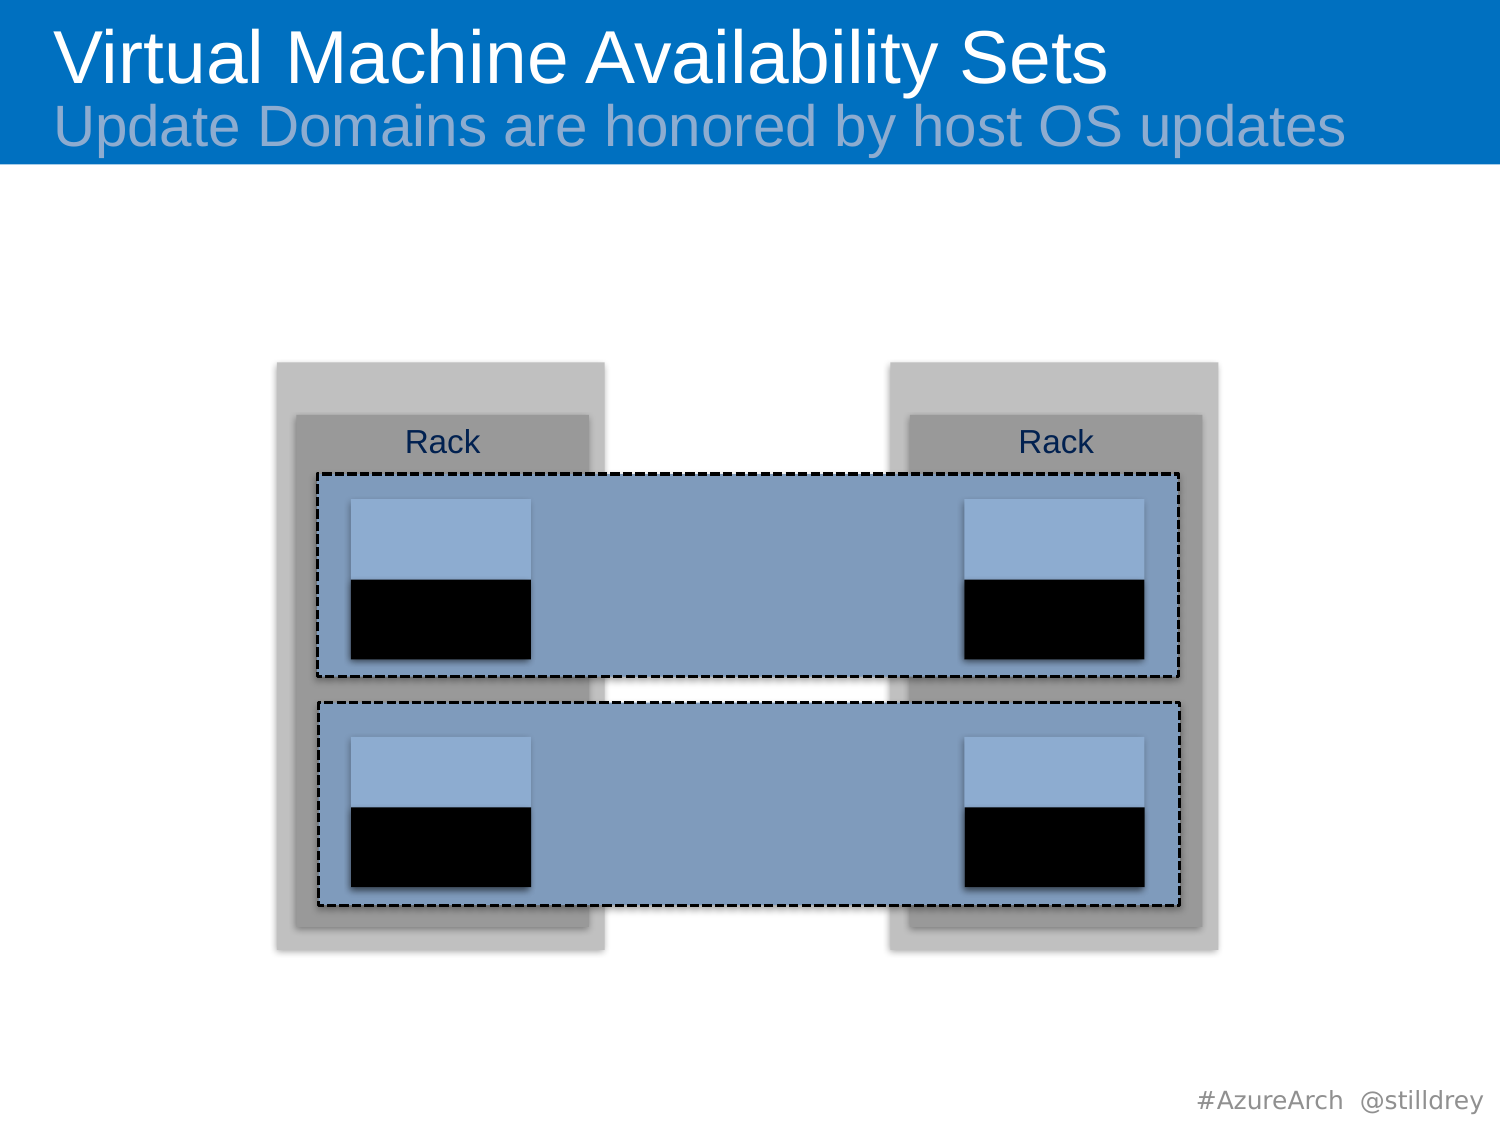

# Virtual Machine Availability Sets Update Domains are honored by host OS updates

Fault Domain
Fault Domain
Rack
Rack
Availability Set
Virtual Machine
Virtual Machine
IIS1
IIS2
UD #2
UD #1
Availability Set
Virtual Machine
Virtual Machine
SQL1
SQL2
UD #1
UD #2